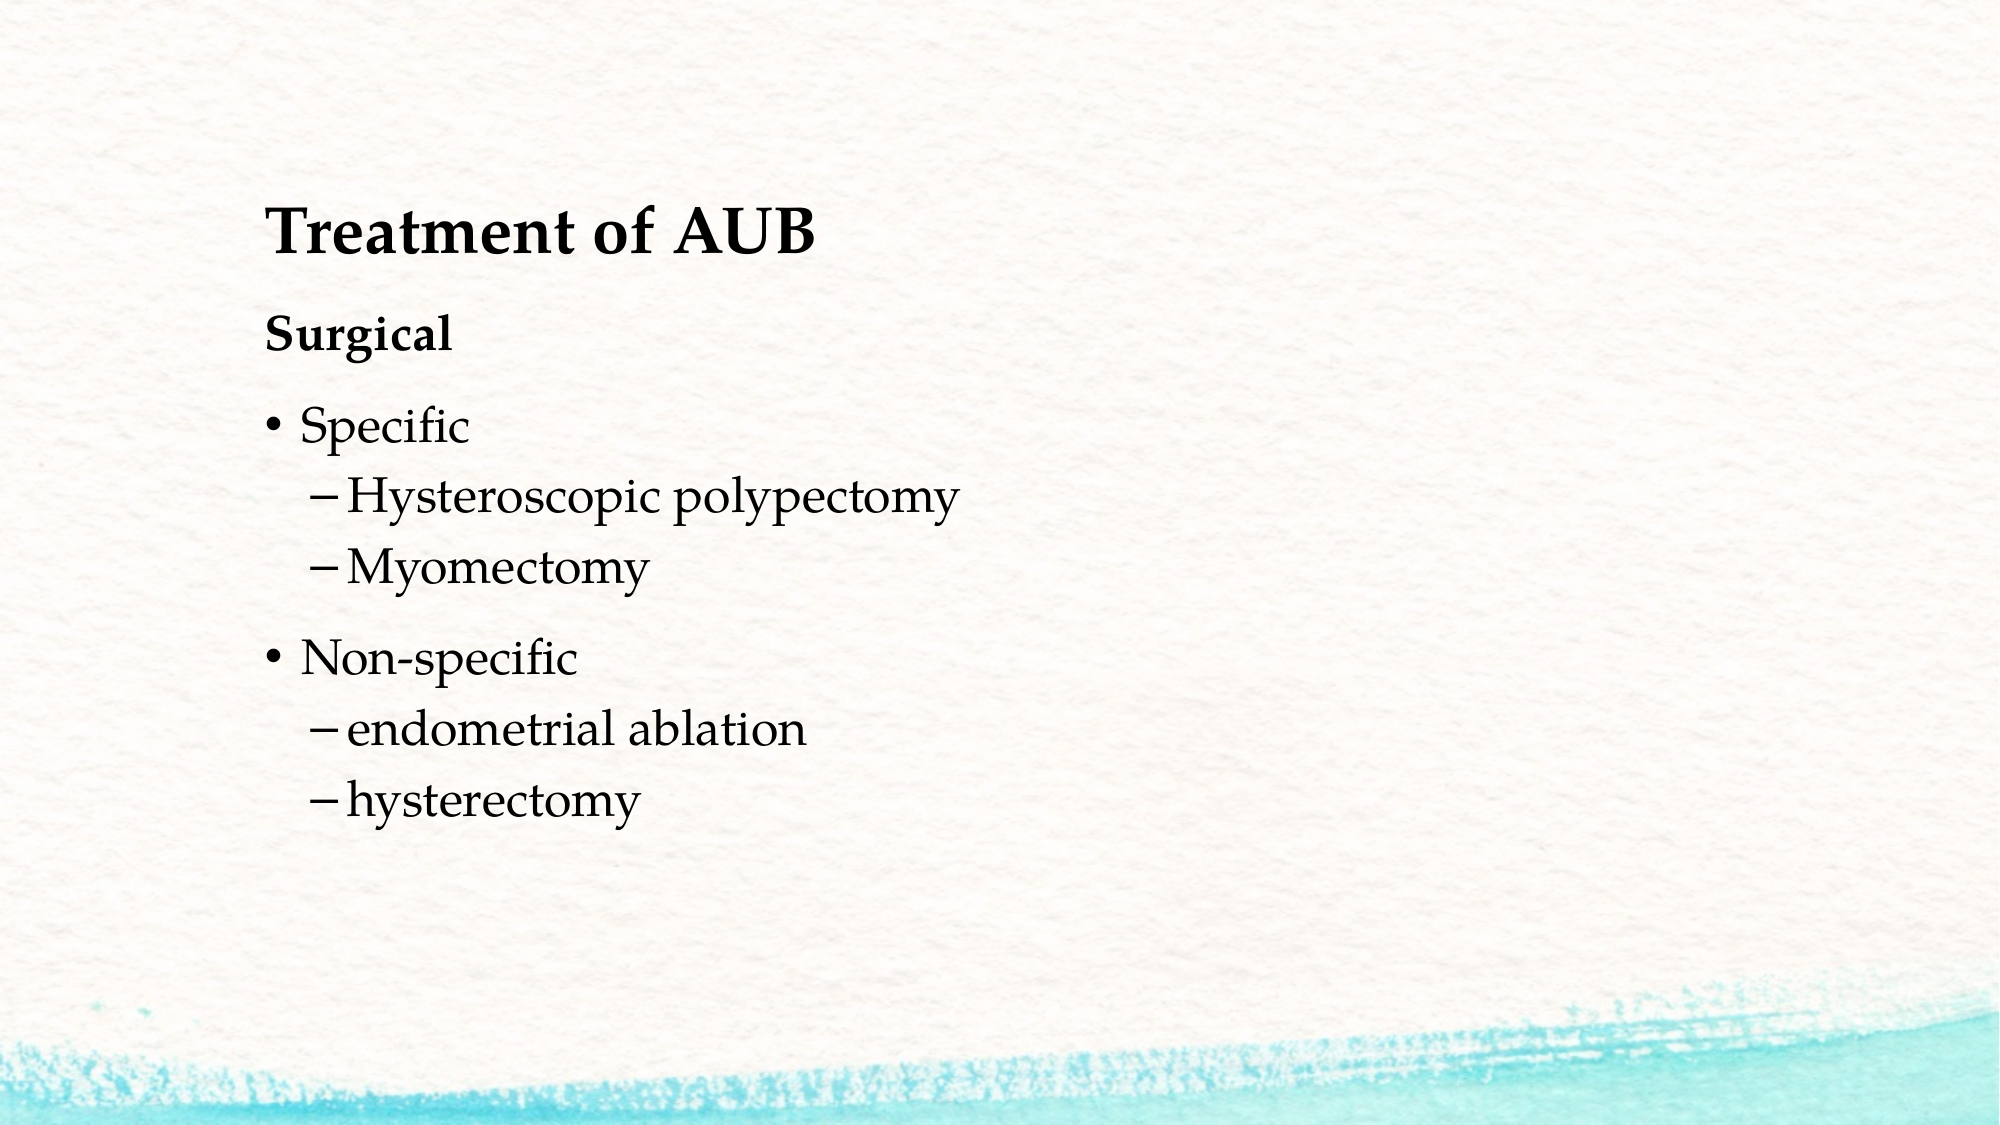

# Treatment of AUB
Surgical
Specific
Hysteroscopic polypectomy
Myomectomy
Non-specific
endometrial ablation
hysterectomy